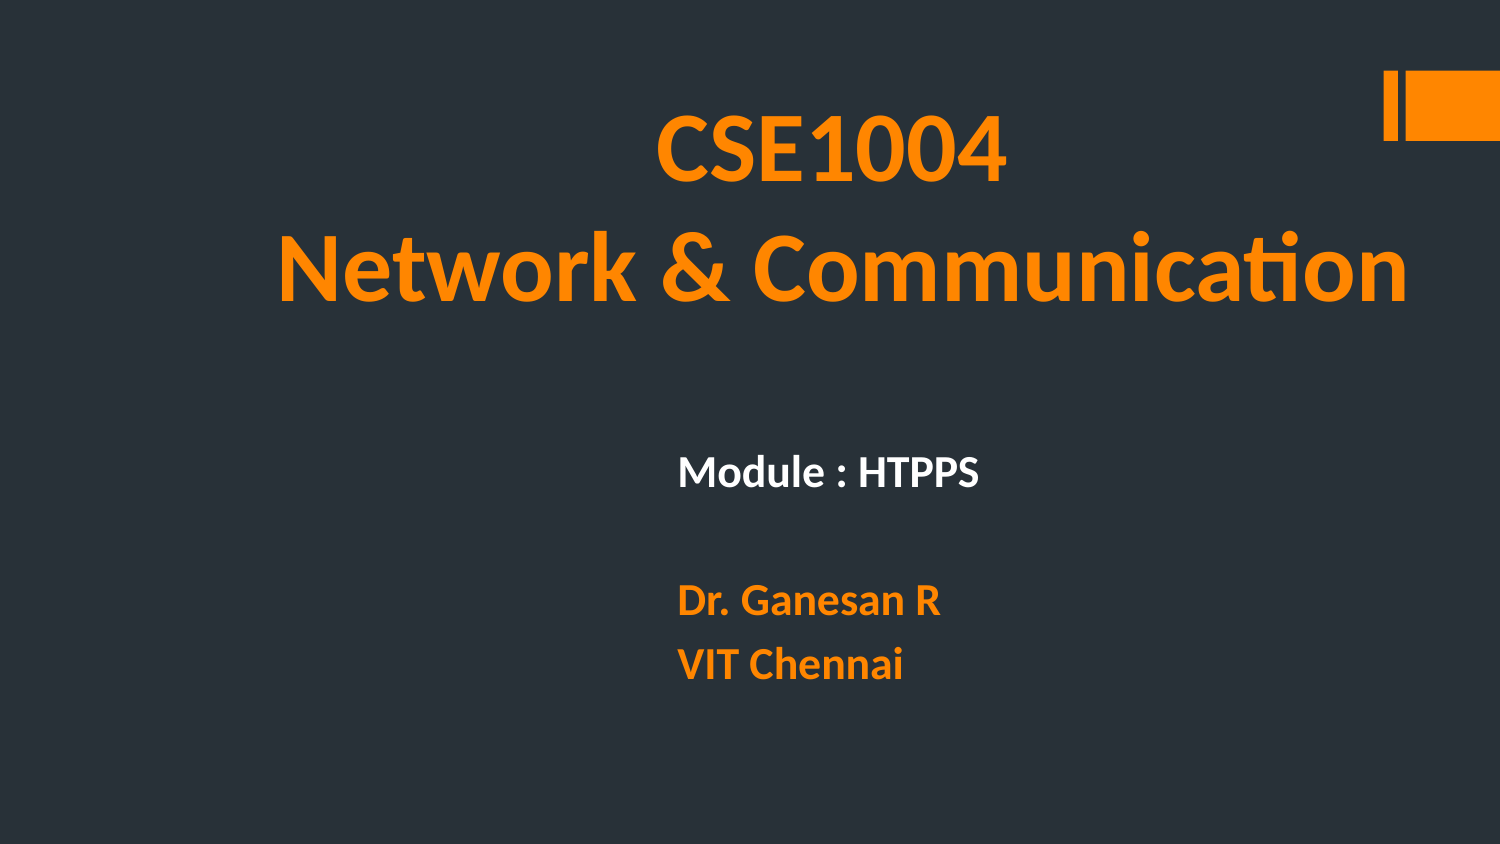

# CSE1004 Network & Communication
Module : HTPPS

Dr. Ganesan R
VIT Chennai